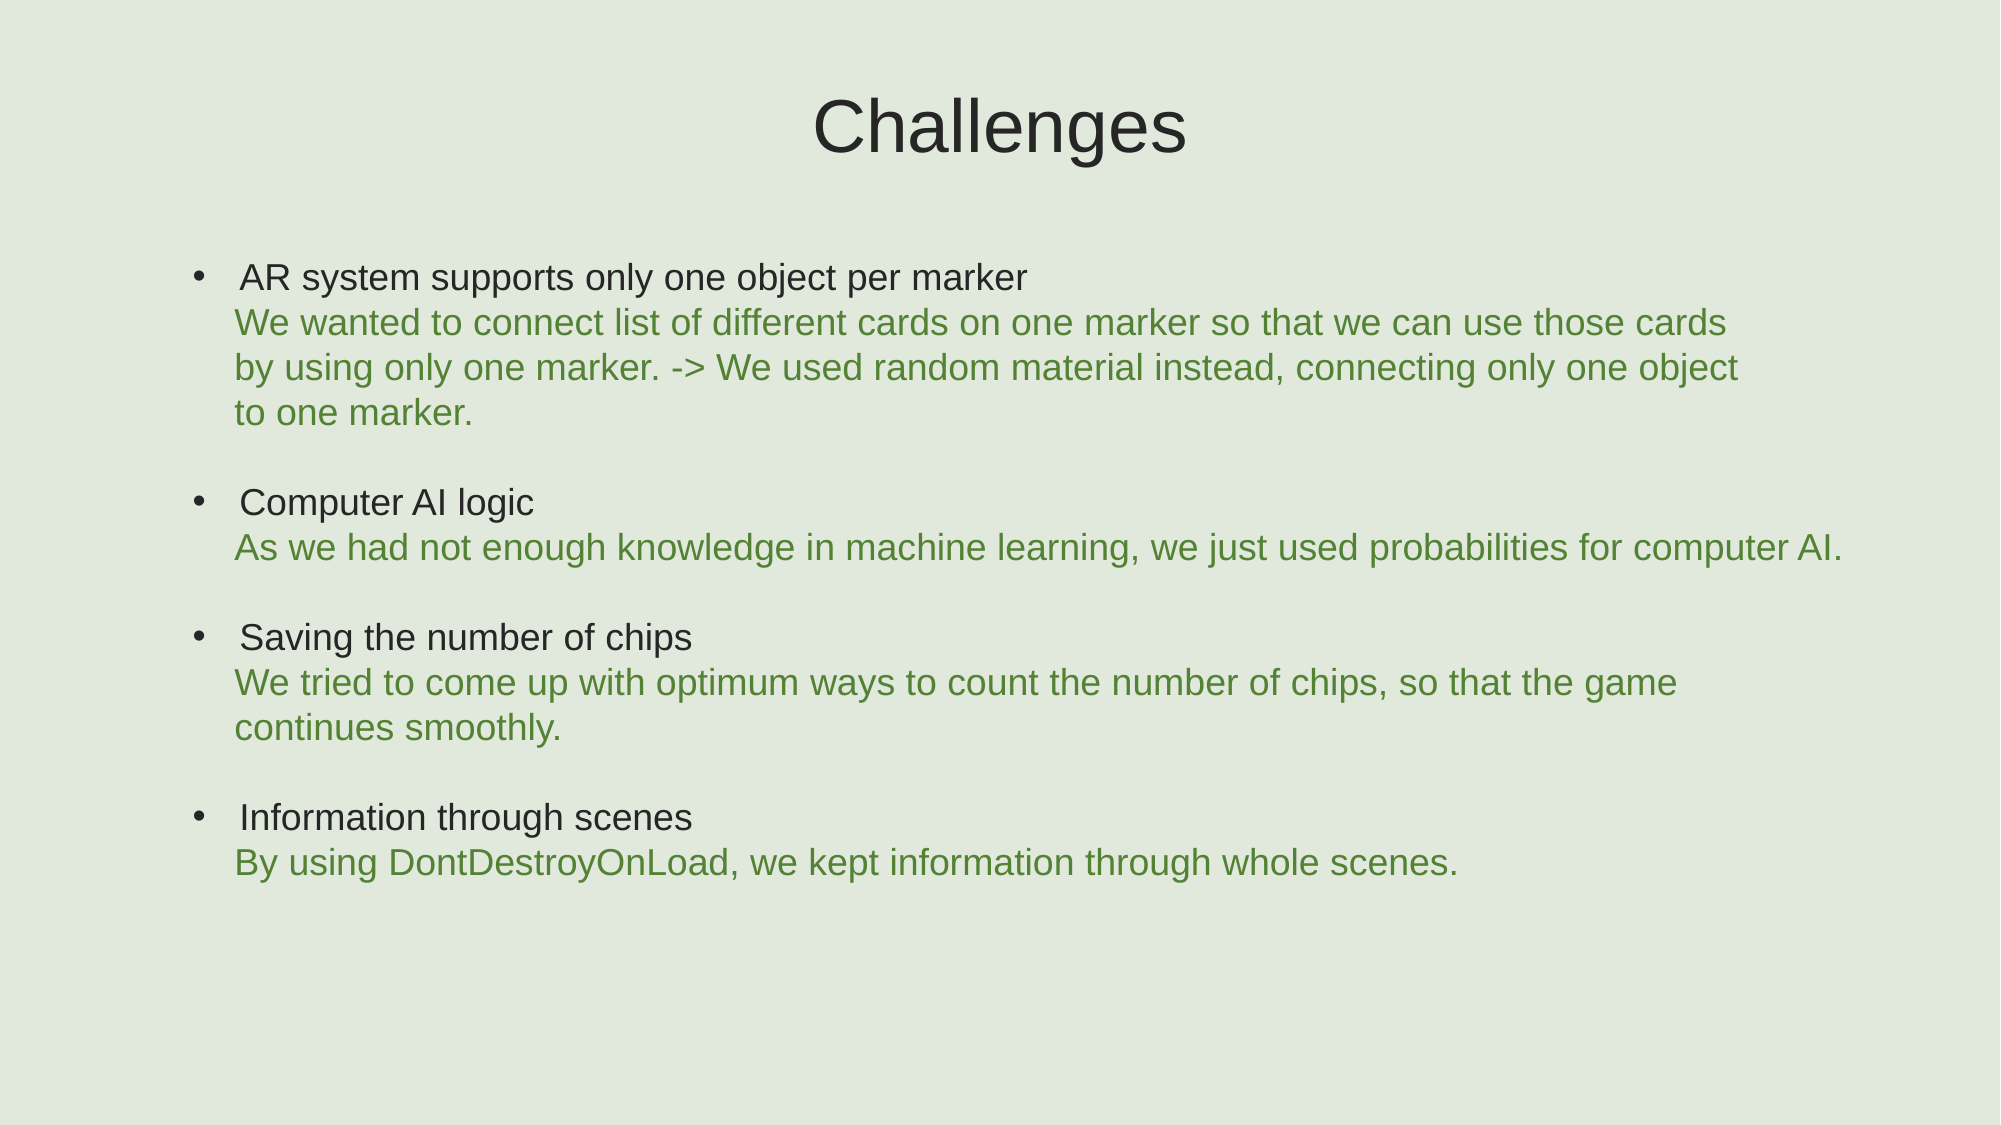

Challenges
AR system supports only one object per marker
    We wanted to connect list of different cards on one marker so that we can use those cards
    by using only one marker. -> We used random material instead, connecting only one object
    to one marker.

Computer AI logic
    As we had not enough knowledge in machine learning, we just used probabilities for computer AI.

Saving the number of chips
    We tried to come up with optimum ways to count the number of chips, so that the game
    continues smoothly.

Information through scenes
    By using DontDestroyOnLoad, we kept information through whole scenes.